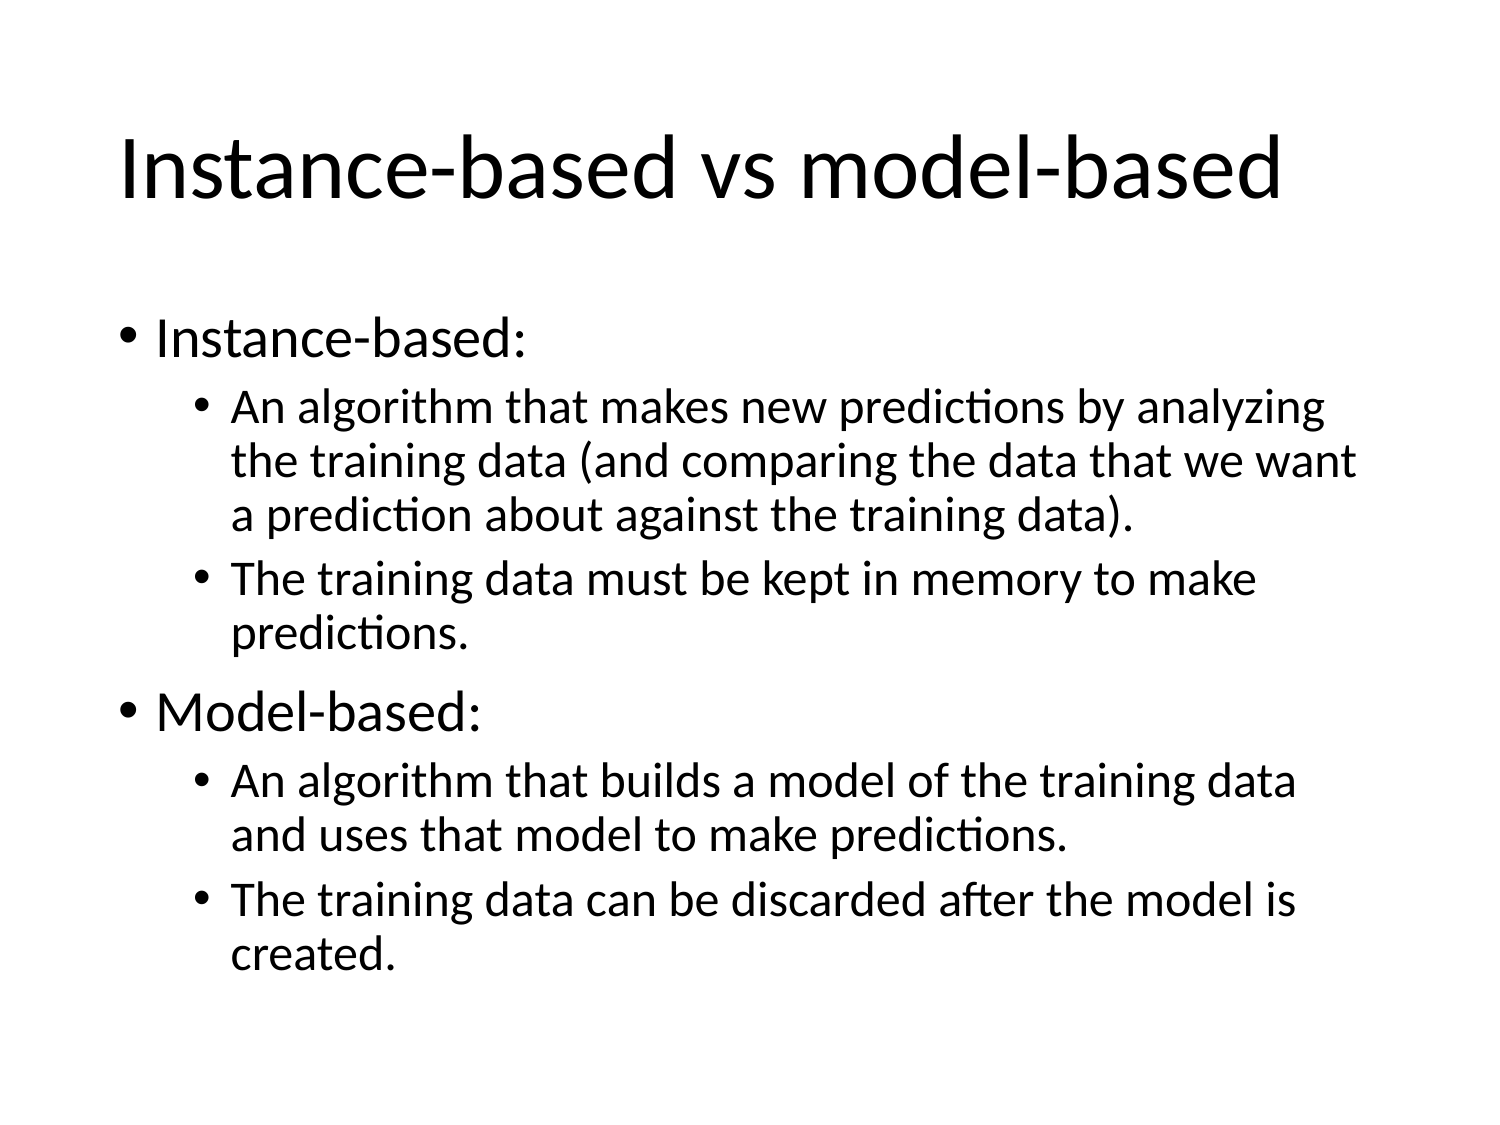

# Instance-based vs model-based
Instance-based:
An algorithm that makes new predictions by analyzing the training data (and comparing the data that we want a prediction about against the training data).
The training data must be kept in memory to make predictions.
Model-based:
An algorithm that builds a model of the training data and uses that model to make predictions.
The training data can be discarded after the model is created.